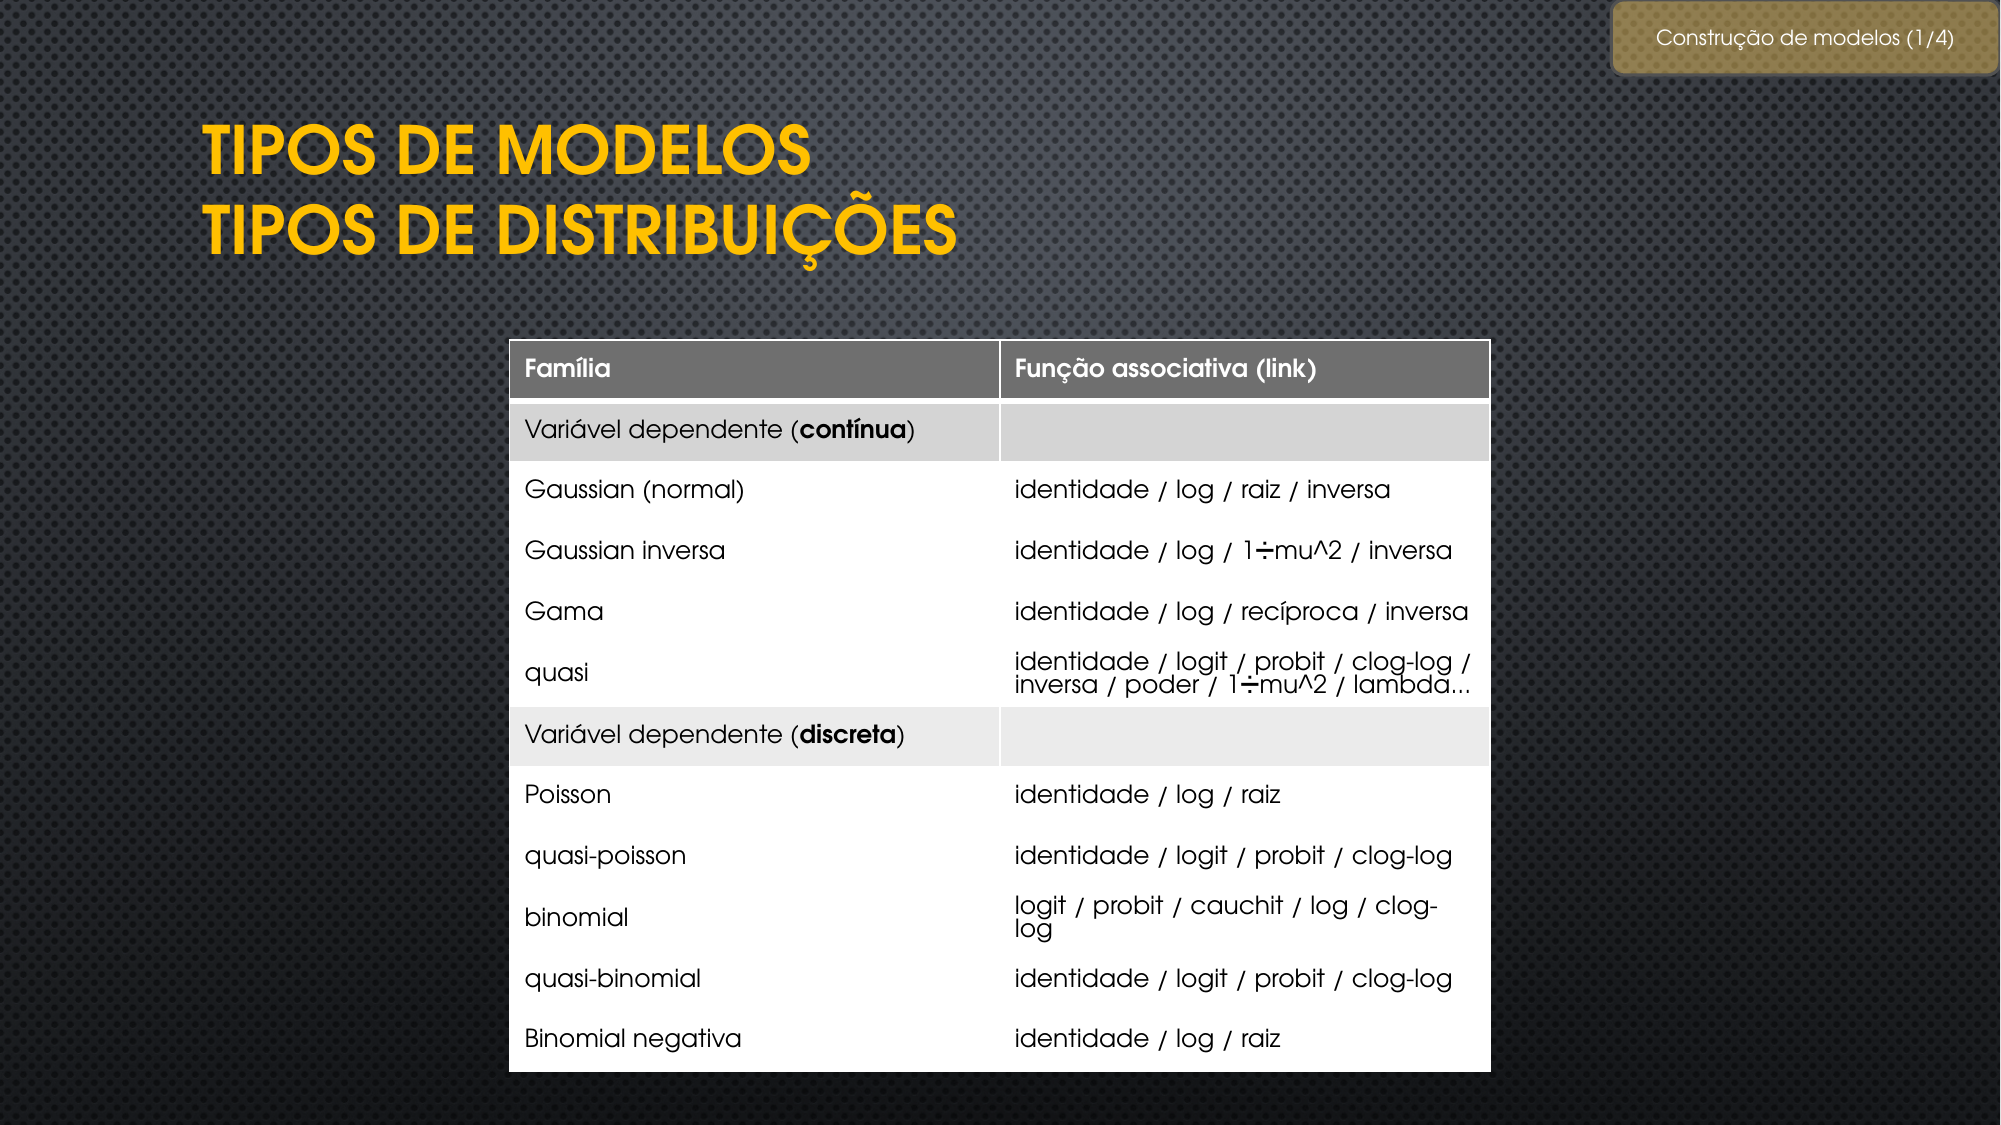

Construção de modelos (1/4)
# Tipos de modelos tipos de distribuições
| Família | Função associativa (link) |
| --- | --- |
| Variável dependente (contínua) |  |
| Gaussian (normal) | identidade / log / raiz / inversa |
| Gaussian inversa | identidade / log / 1➗mu^2 / inversa |
| Gama | identidade / log / recíproca / inversa |
| quasi | identidade / logit / probit / clog-log / inversa / poder / 1➗mu^2 / lambda... |
| Variável dependente (discreta) |  |
| Poisson | identidade / log / raiz |
| quasi-poisson | identidade / logit / probit / clog-log |
| binomial | logit / probit / cauchit / log / clog-log |
| quasi-binomial | identidade / logit / probit / clog-log |
| Binomial negativa | identidade / log / raiz |